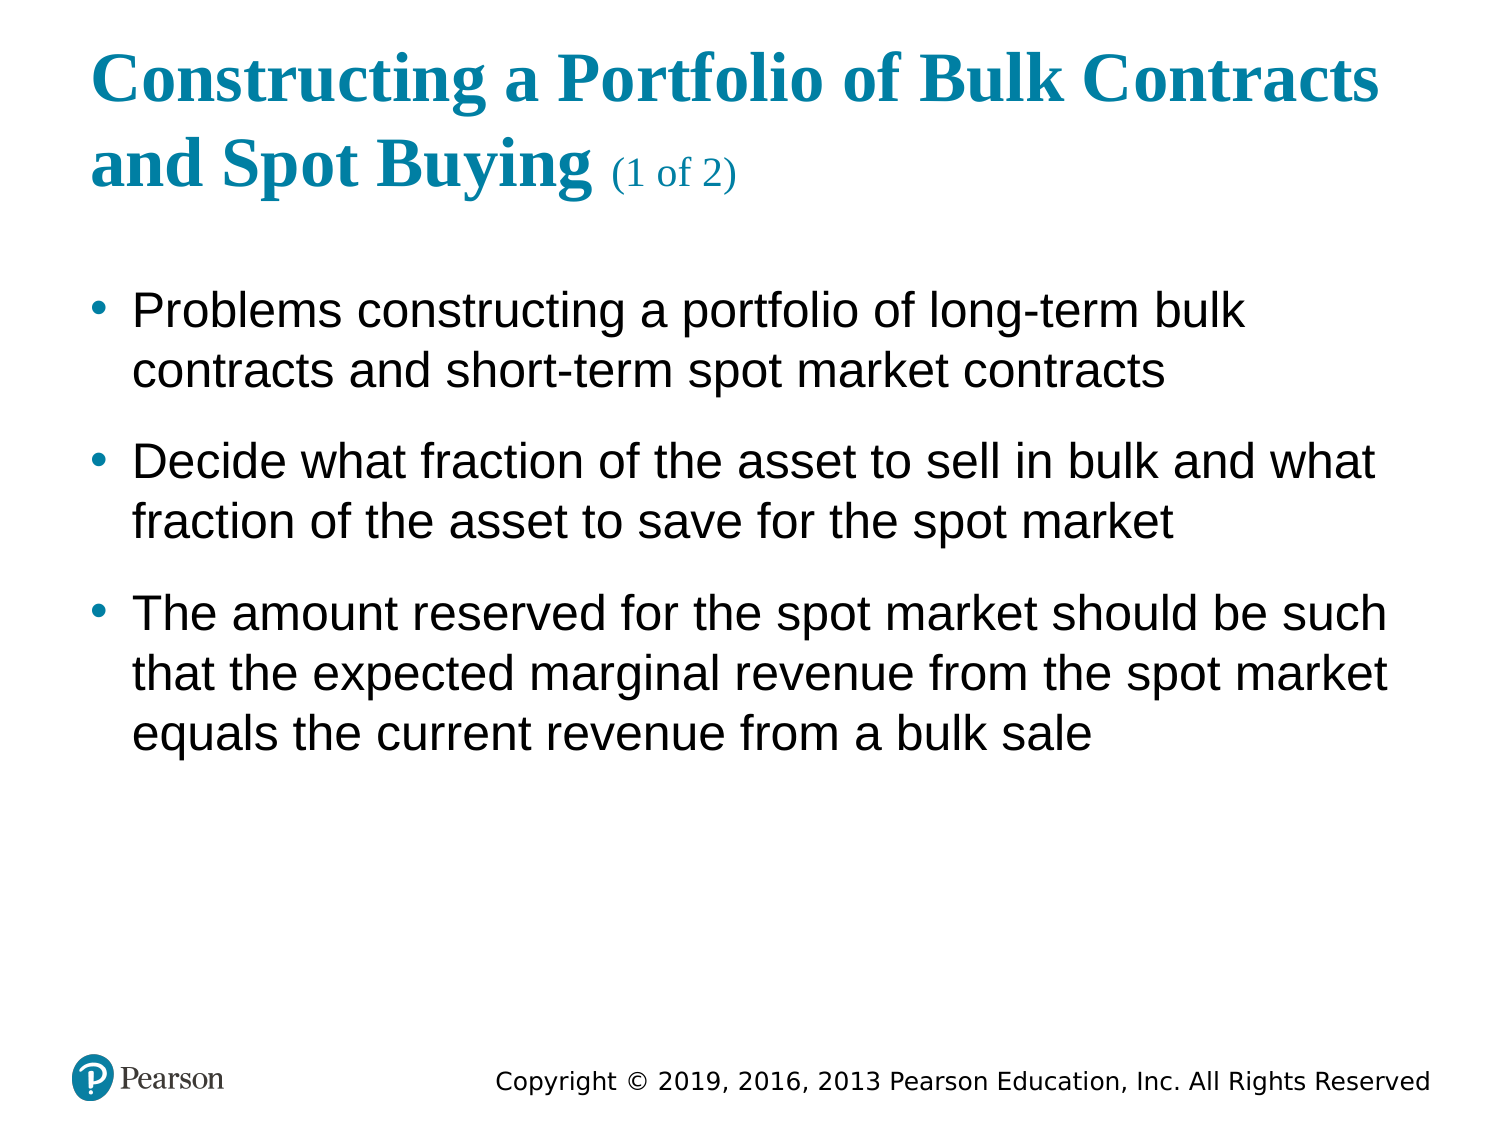

# Constructing a Portfolio of Bulk Contracts and Spot Buying (1 of 2)
Problems constructing a portfolio of long-term bulk contracts and short-term spot market contracts
Decide what fraction of the asset to sell in bulk and what fraction of the asset to save for the spot market
The amount reserved for the spot market should be such that the expected marginal revenue from the spot market equals the current revenue from a bulk sale